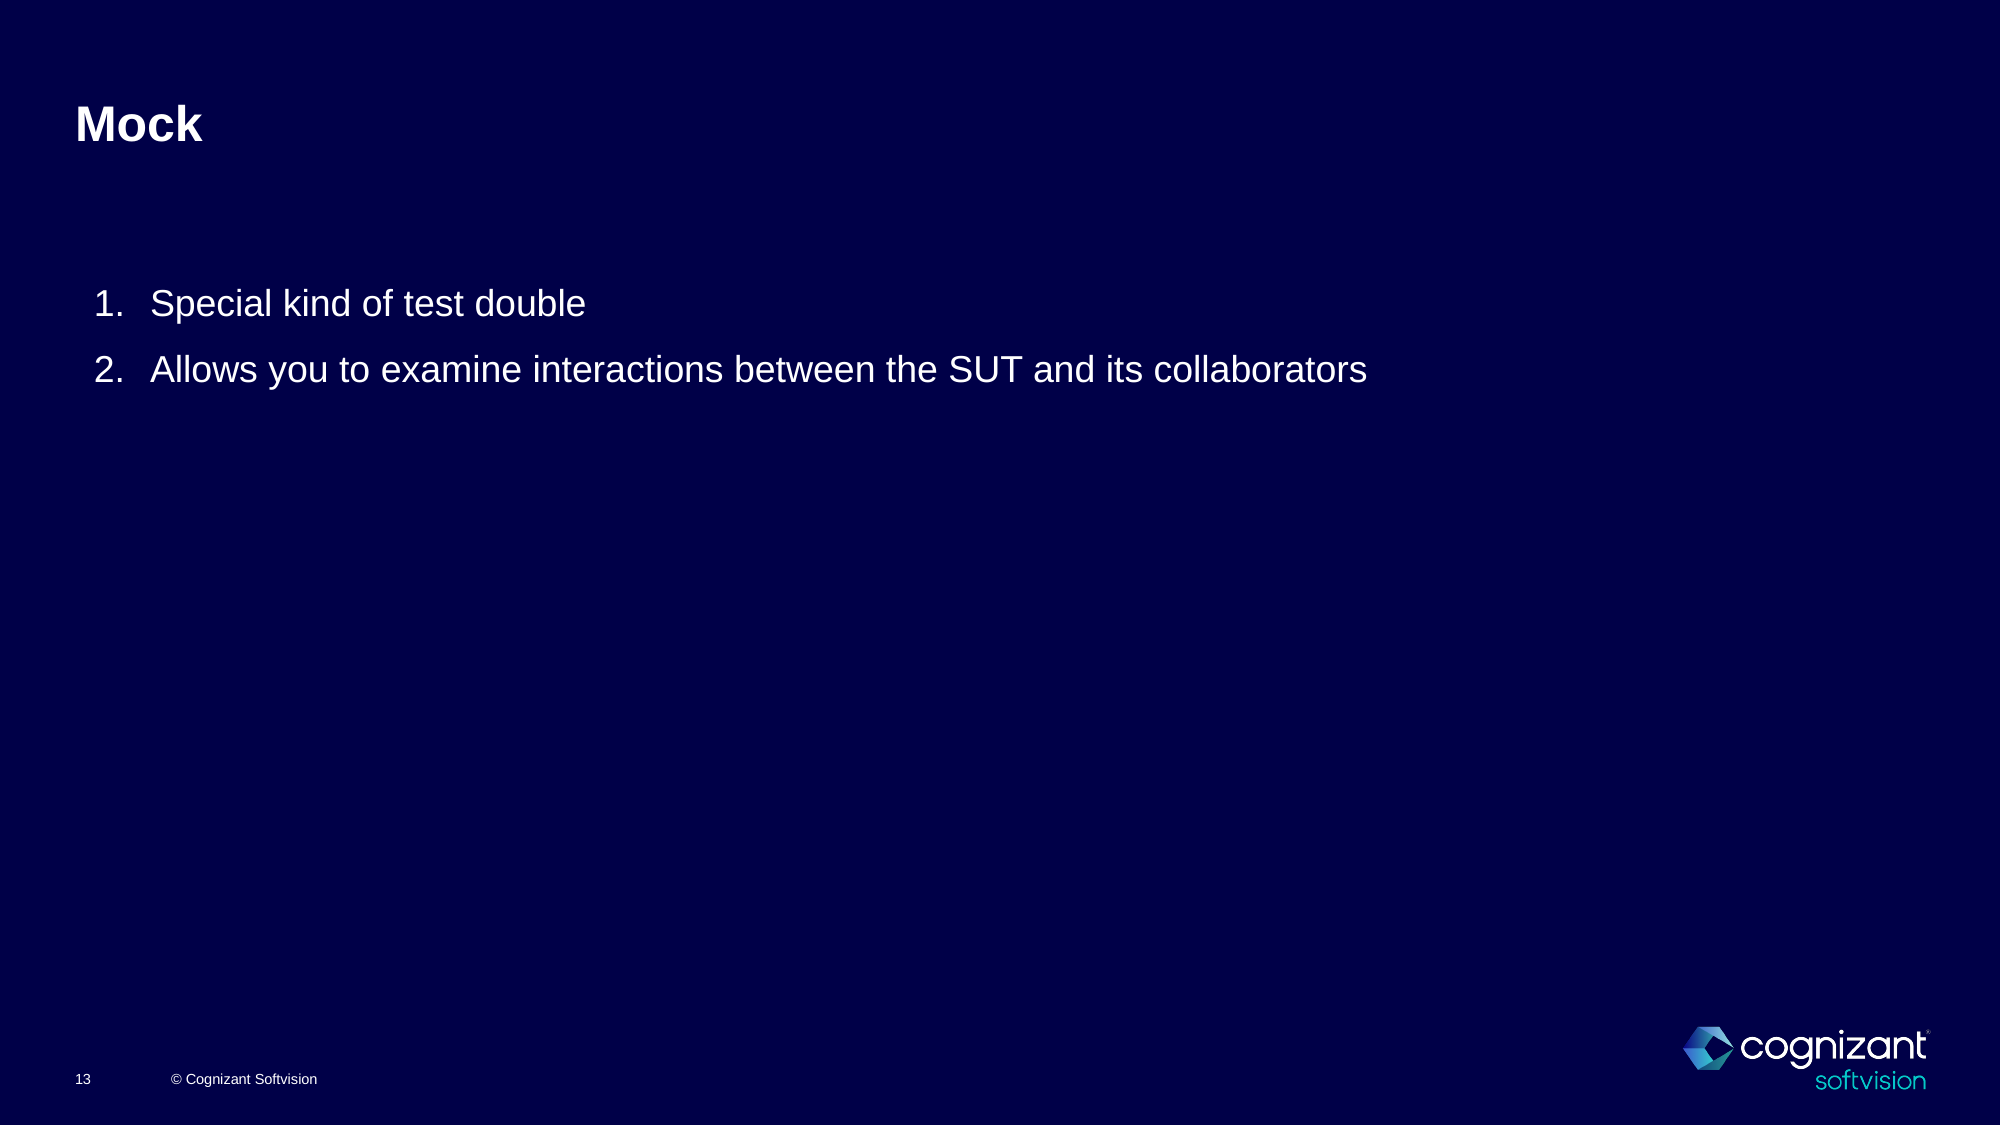

# Mock
Special kind of test double
Allows you to examine interactions between the SUT and its collaborators

© Cognizant Softvision
13